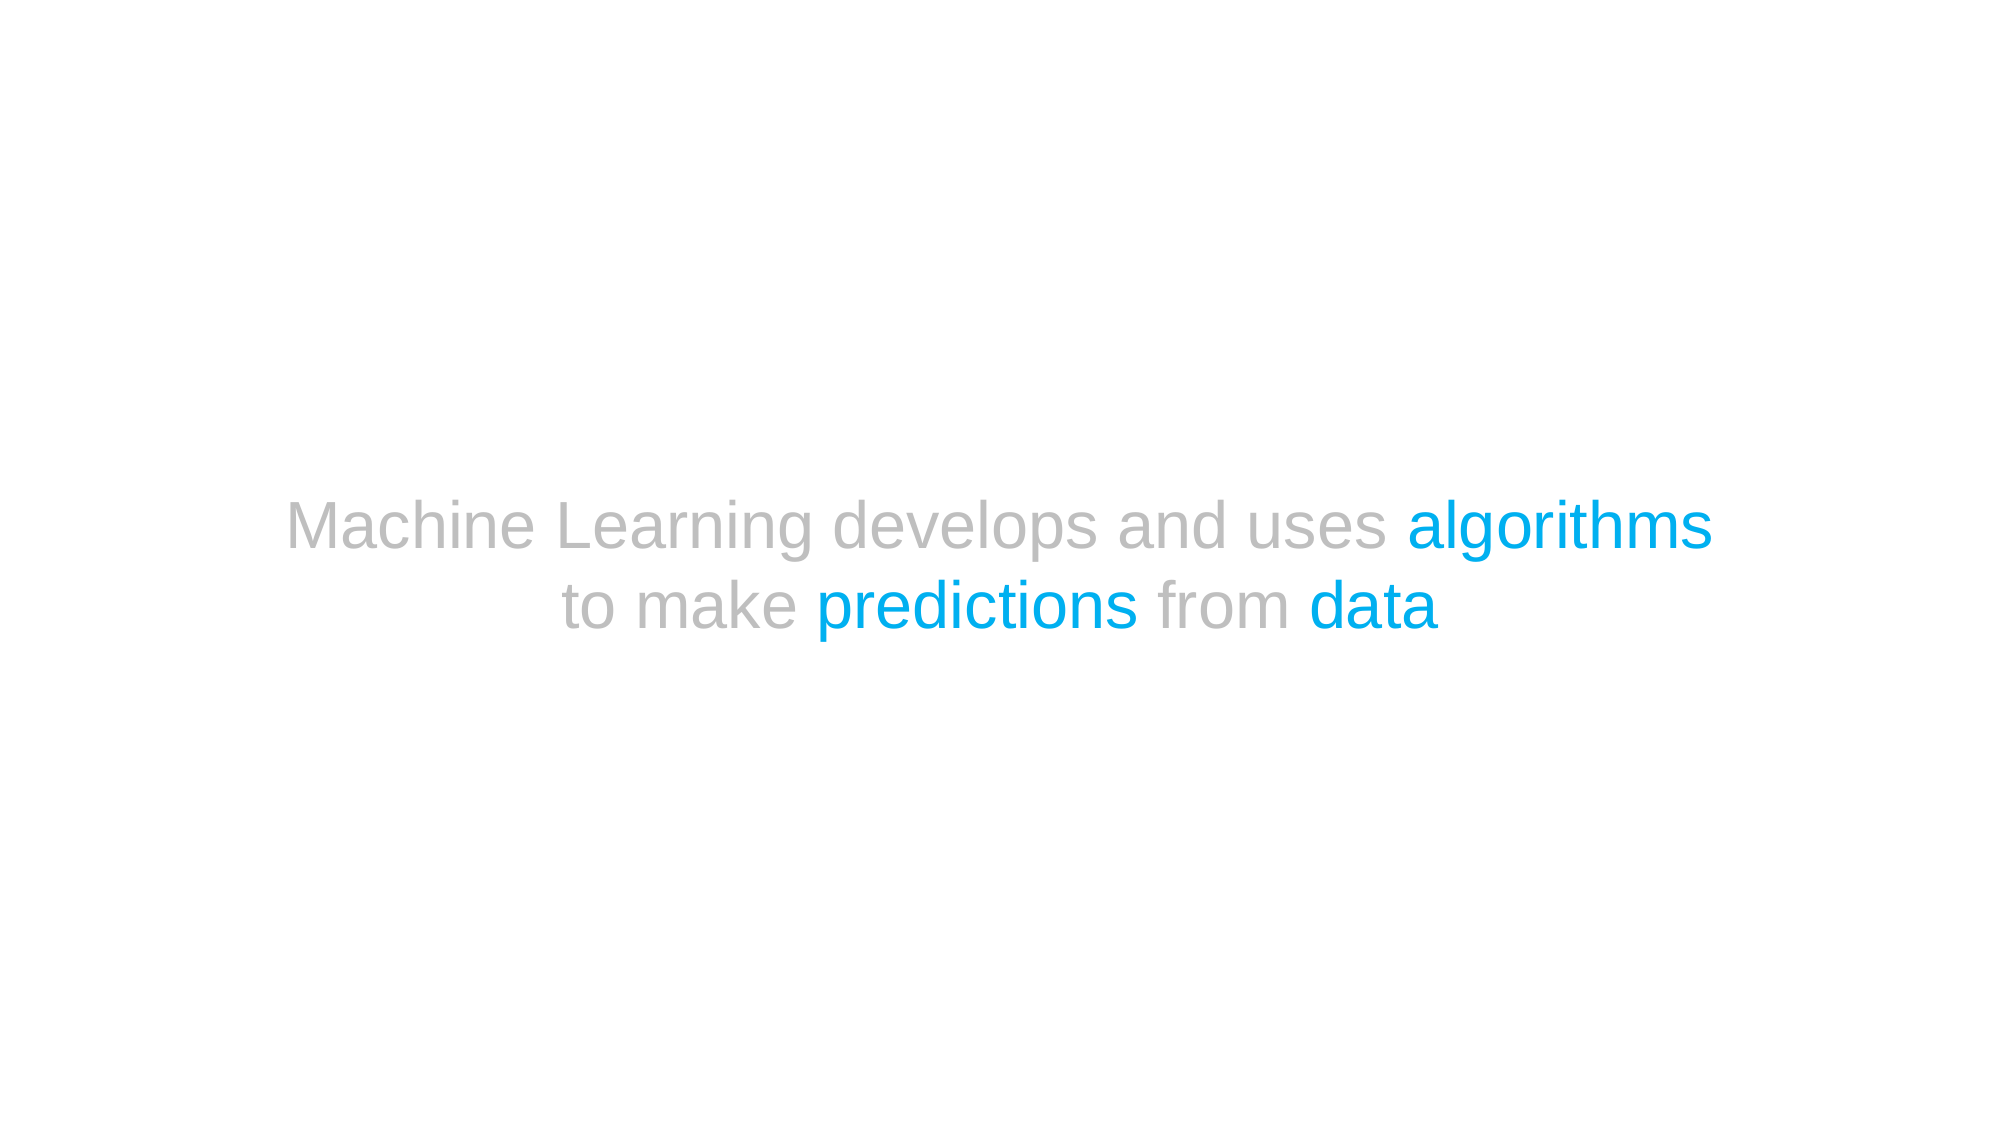

Machine Learning develops and uses algorithms
to make predictions from data